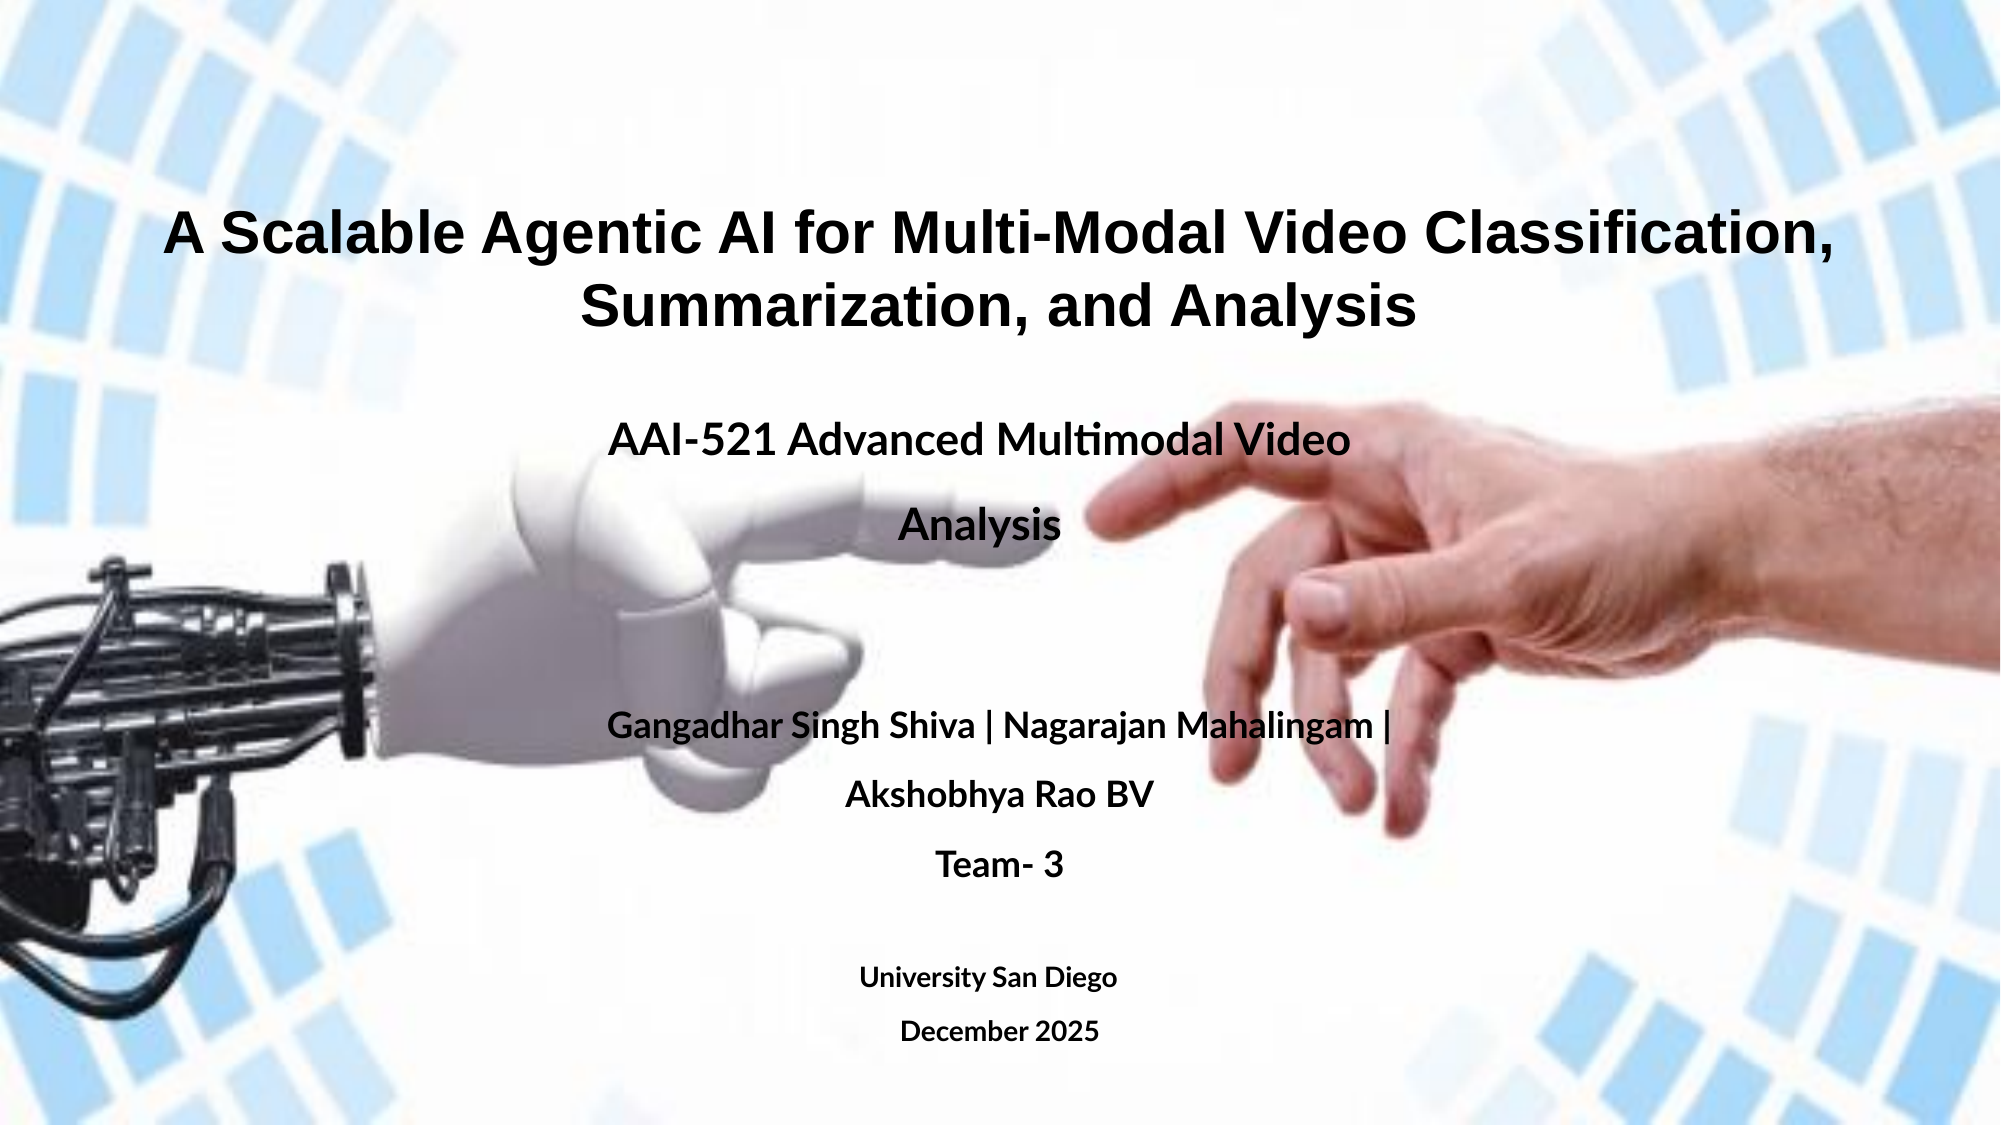

A Scalable Agentic AI for Multi-Modal Video Classification, Summarization, and Analysis
AAI-521 Advanced Multimodal Video Analysis
Gangadhar Singh Shiva | Nagarajan Mahalingam | Akshobhya Rao BV
Team- 3

University San Diego
December 2025